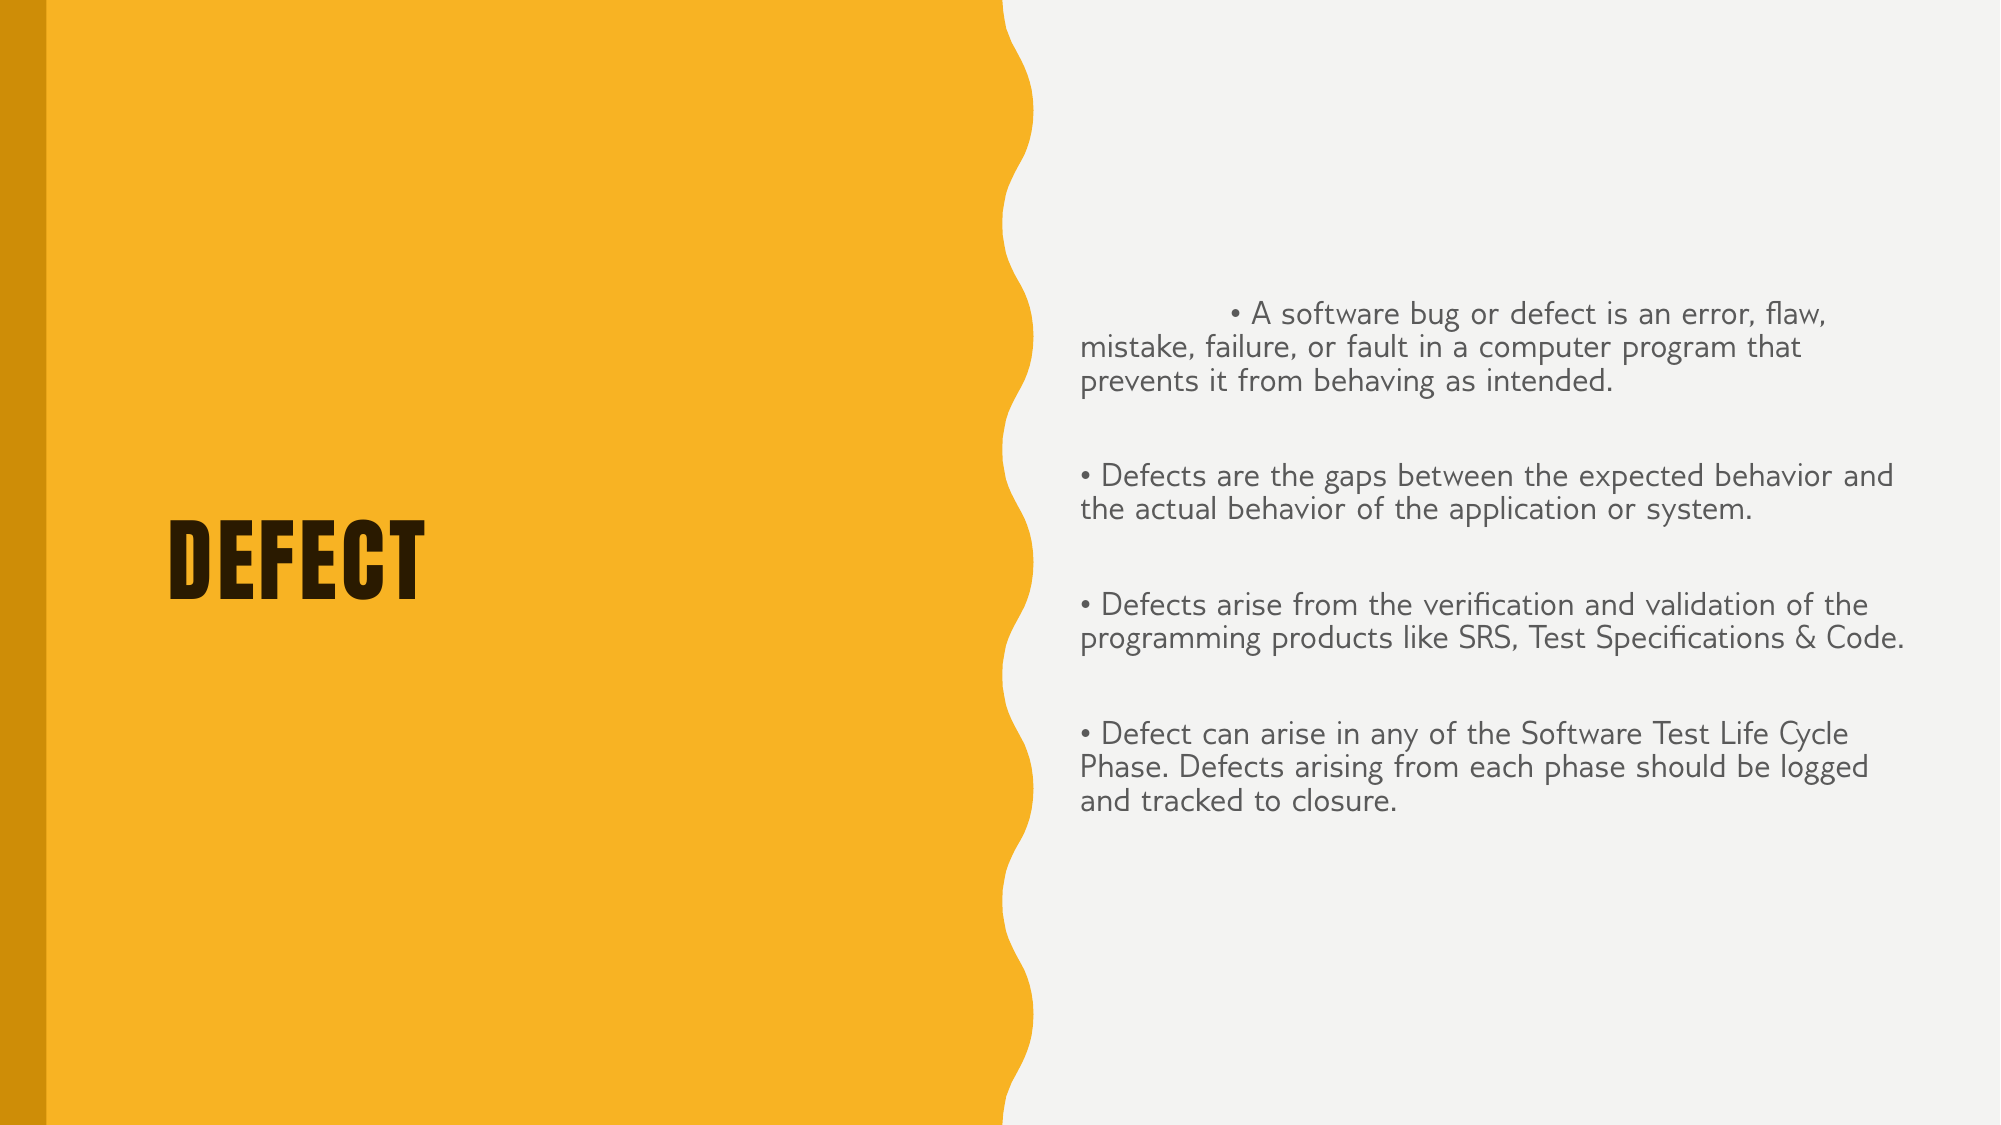

• A software bug or defect is an error, flaw, mistake, failure, or fault in a computer program that prevents it from behaving as intended.

• Defects are the gaps between the expected behavior and the actual behavior of the application or system.

• Defects arise from the verification and validation of the programming products like SRS, Test Specifications & Code.

• Defect can arise in any of the Software Test Life Cycle Phase. Defects arising from each phase should be logged and tracked to closure.
Defect